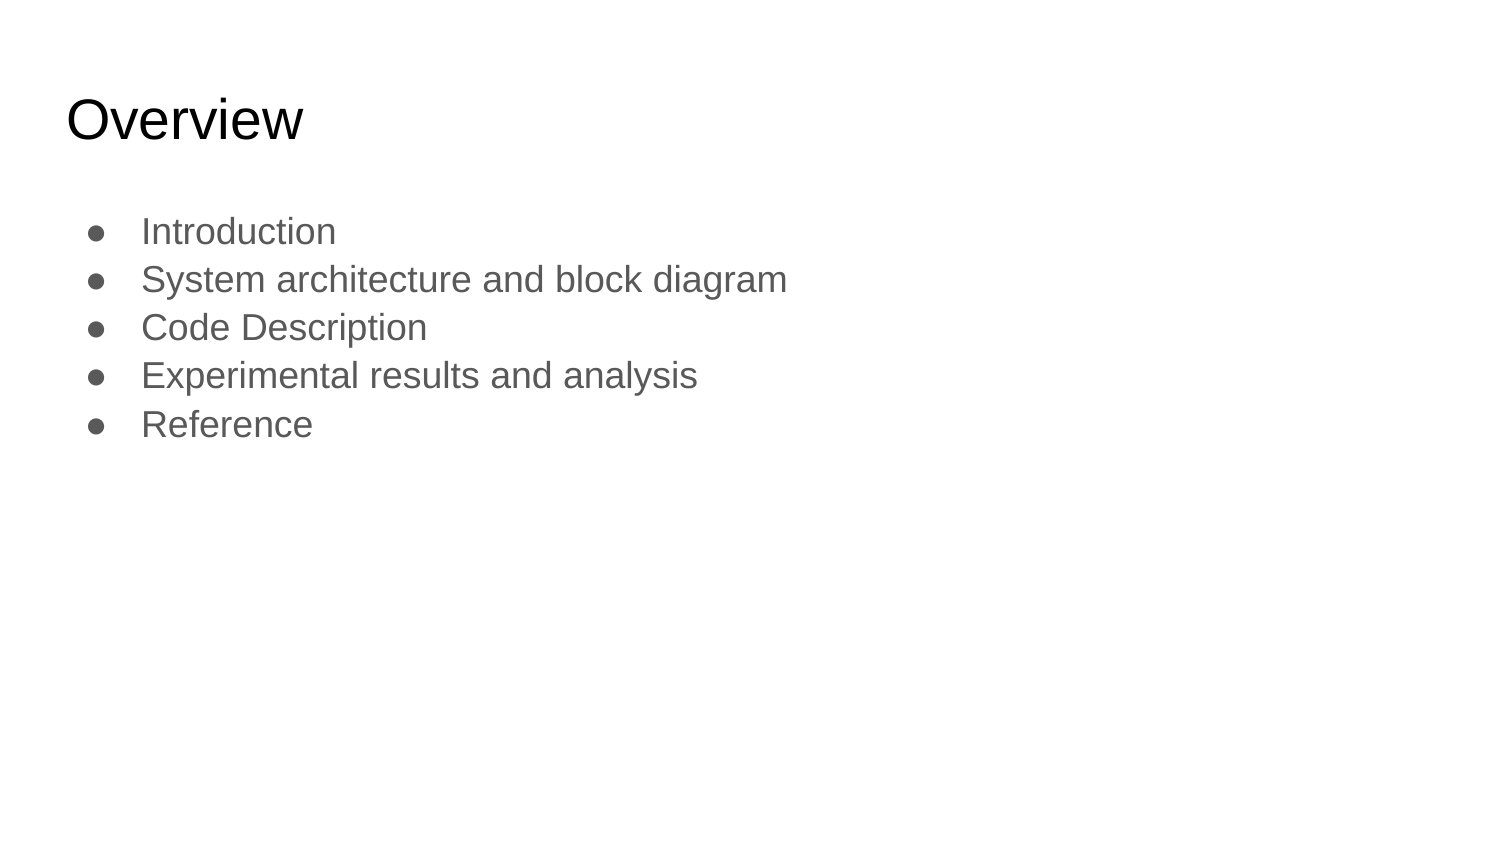

# Overview
Introduction
System architecture and block diagram
Code Description
Experimental results and analysis
Reference